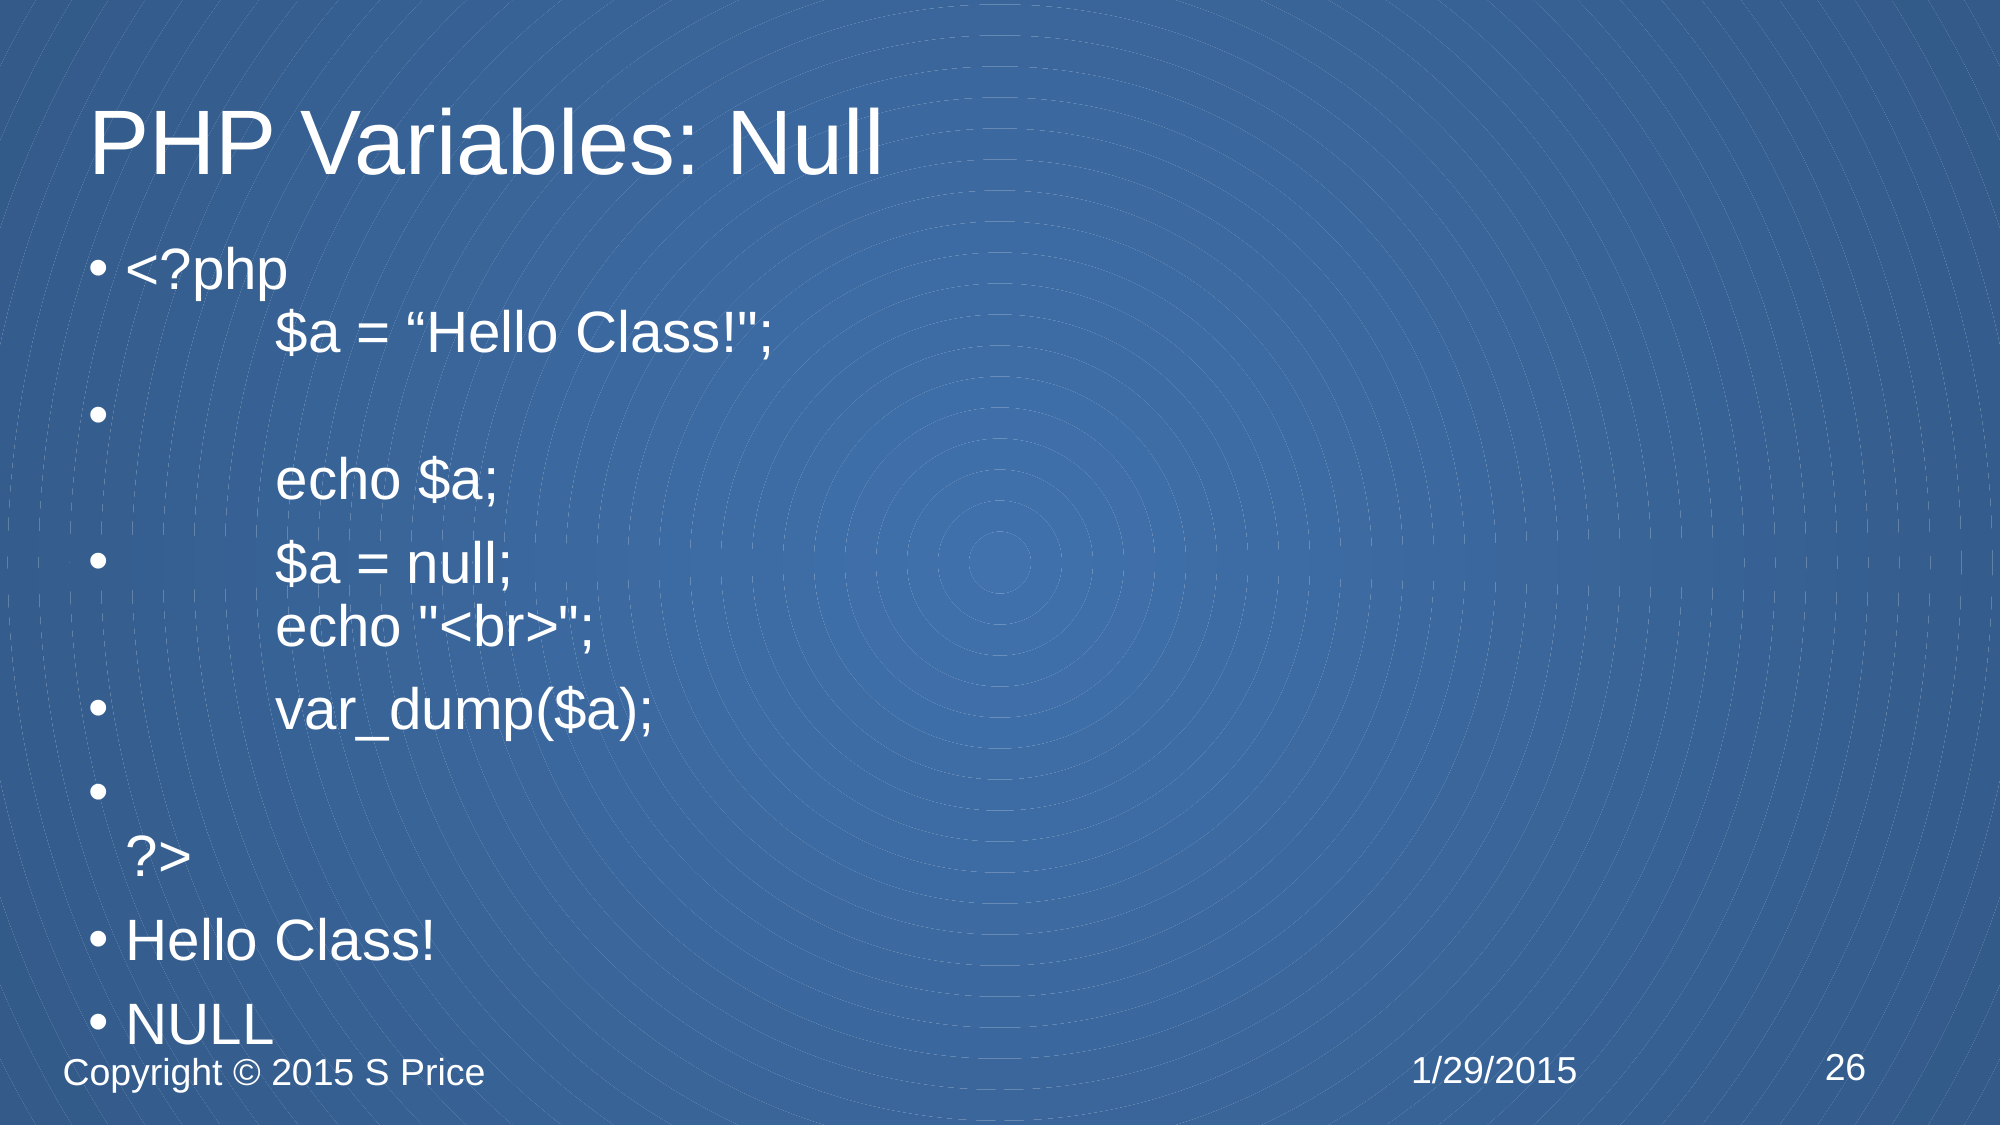

# PHP Variables: Null
<?php 
	$a = “Hello Class!";
	echo $a;
	$a = null;
	echo "<br>";
	var_dump($a);
?>
Hello Class!
NULL
26
1/29/2015
Copyright © 2015 S Price